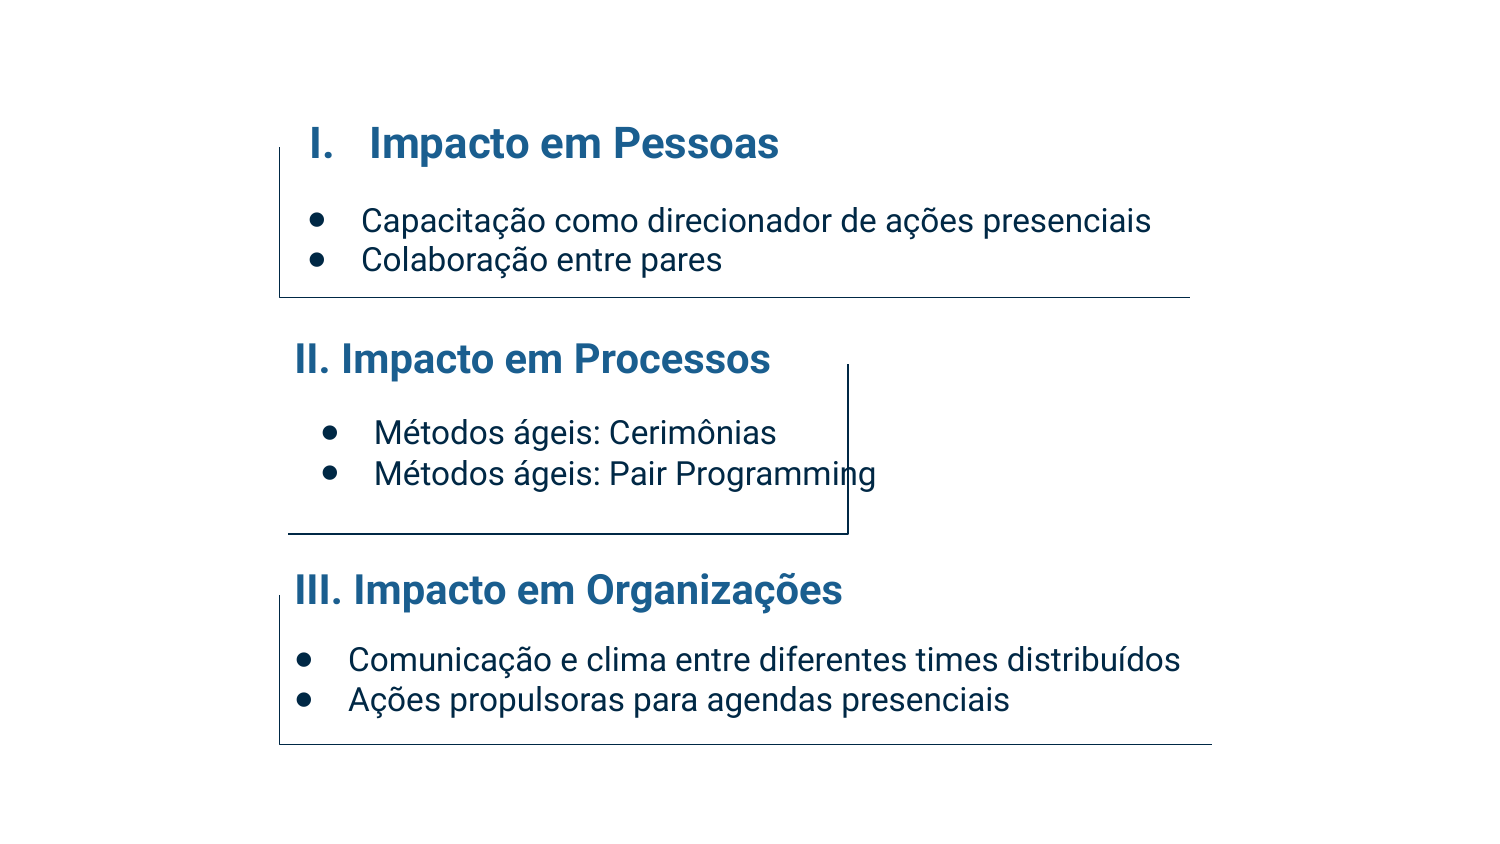

Impacto em Pessoas
Capacitação como direcionador de ações presenciais
Colaboração entre pares
II. Impacto em Processos
Métodos ágeis: Cerimônias
Métodos ágeis: Pair Programming
III. Impacto em Organizações
Comunicação e clima entre diferentes times distribuídos
Ações propulsoras para agendas presenciais